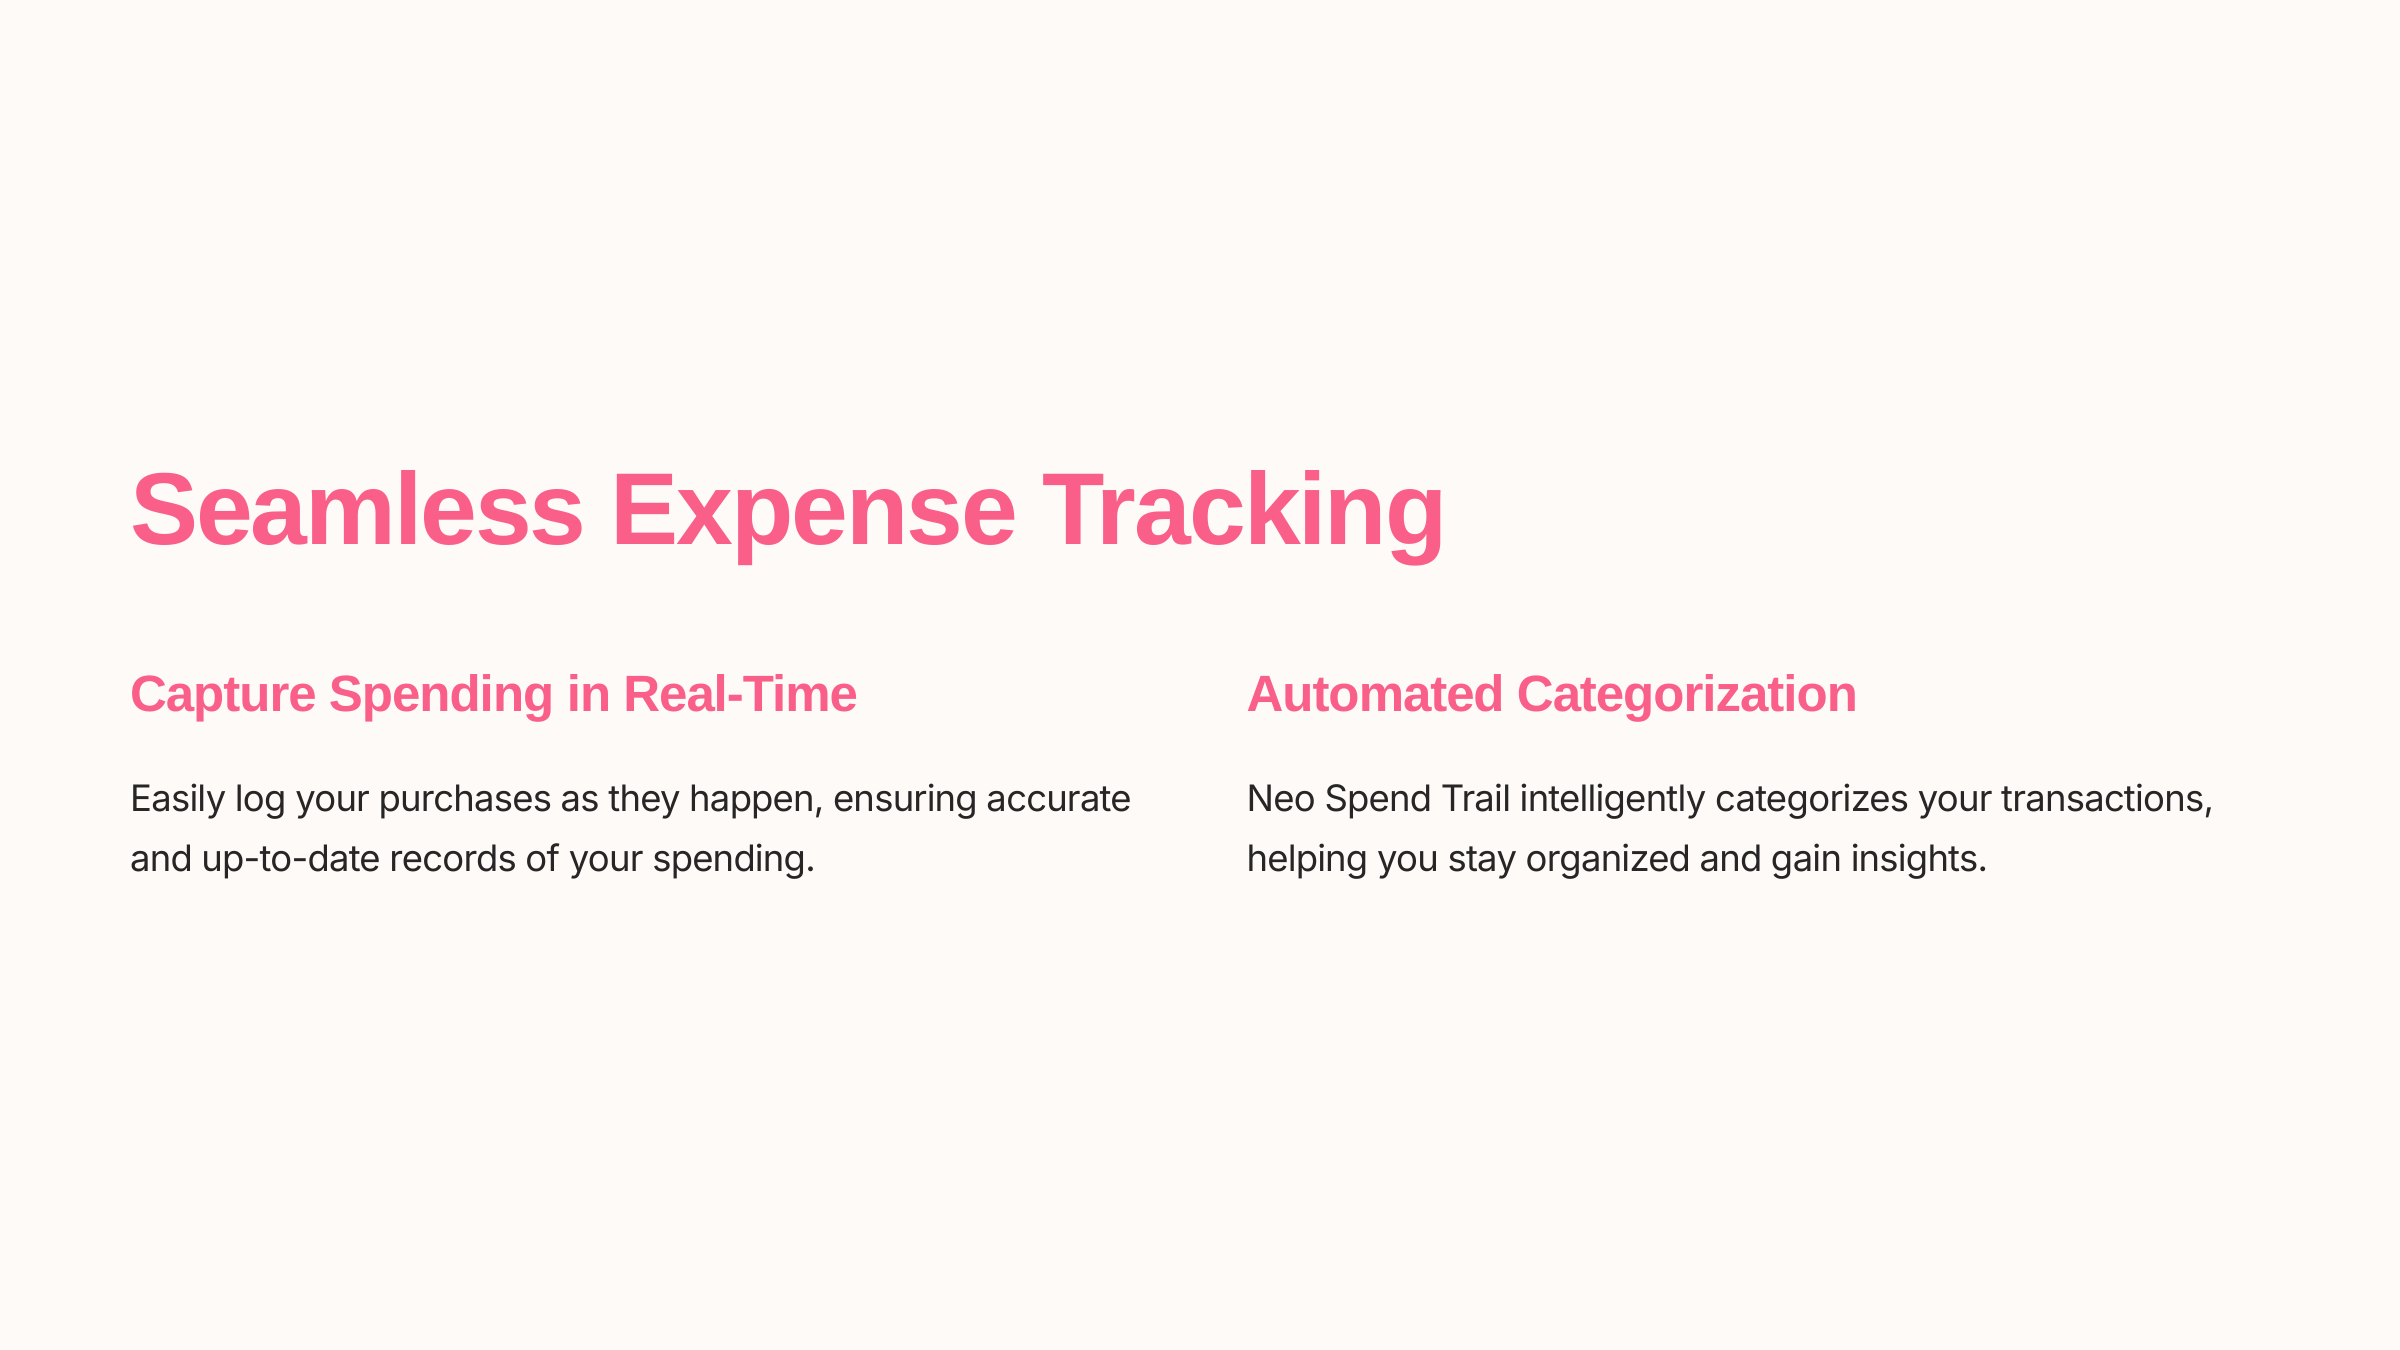

Seamless Expense Tracking
Capture Spending in Real-Time
Automated Categorization
Easily log your purchases as they happen, ensuring accurate and up-to-date records of your spending.
Neo Spend Trail intelligently categorizes your transactions, helping you stay organized and gain insights.